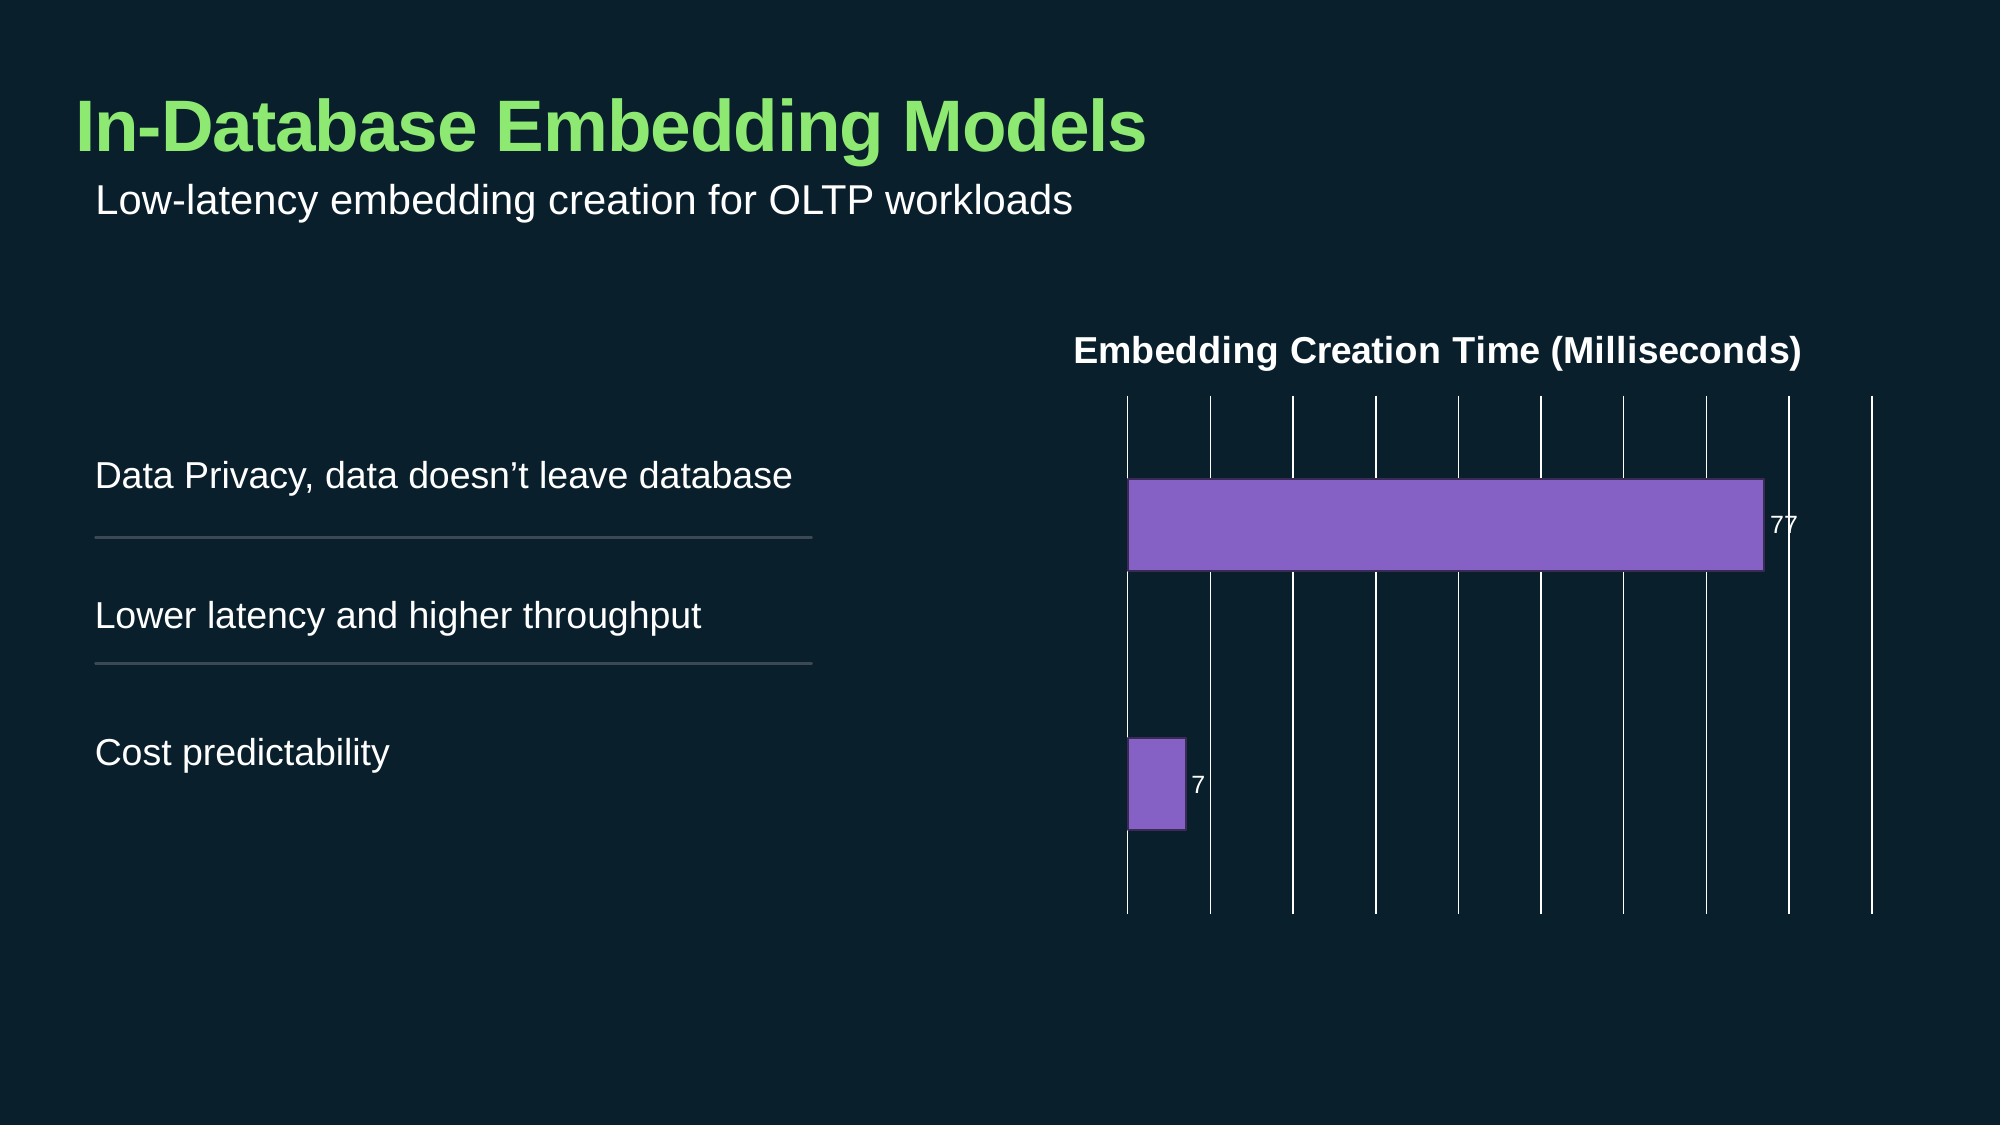

In-Database Embedding Models
Low-latency embedding creation for OLTP workloads

### Chart: Embedding Creation Time (Milliseconds)

| Category | Series 1 |
|---|---|
| In-database | 7.0 |
| Remote | 77.0 |
Data Privacy, data doesn’t leave database
Lower latency and higher throughput

Cost predictability